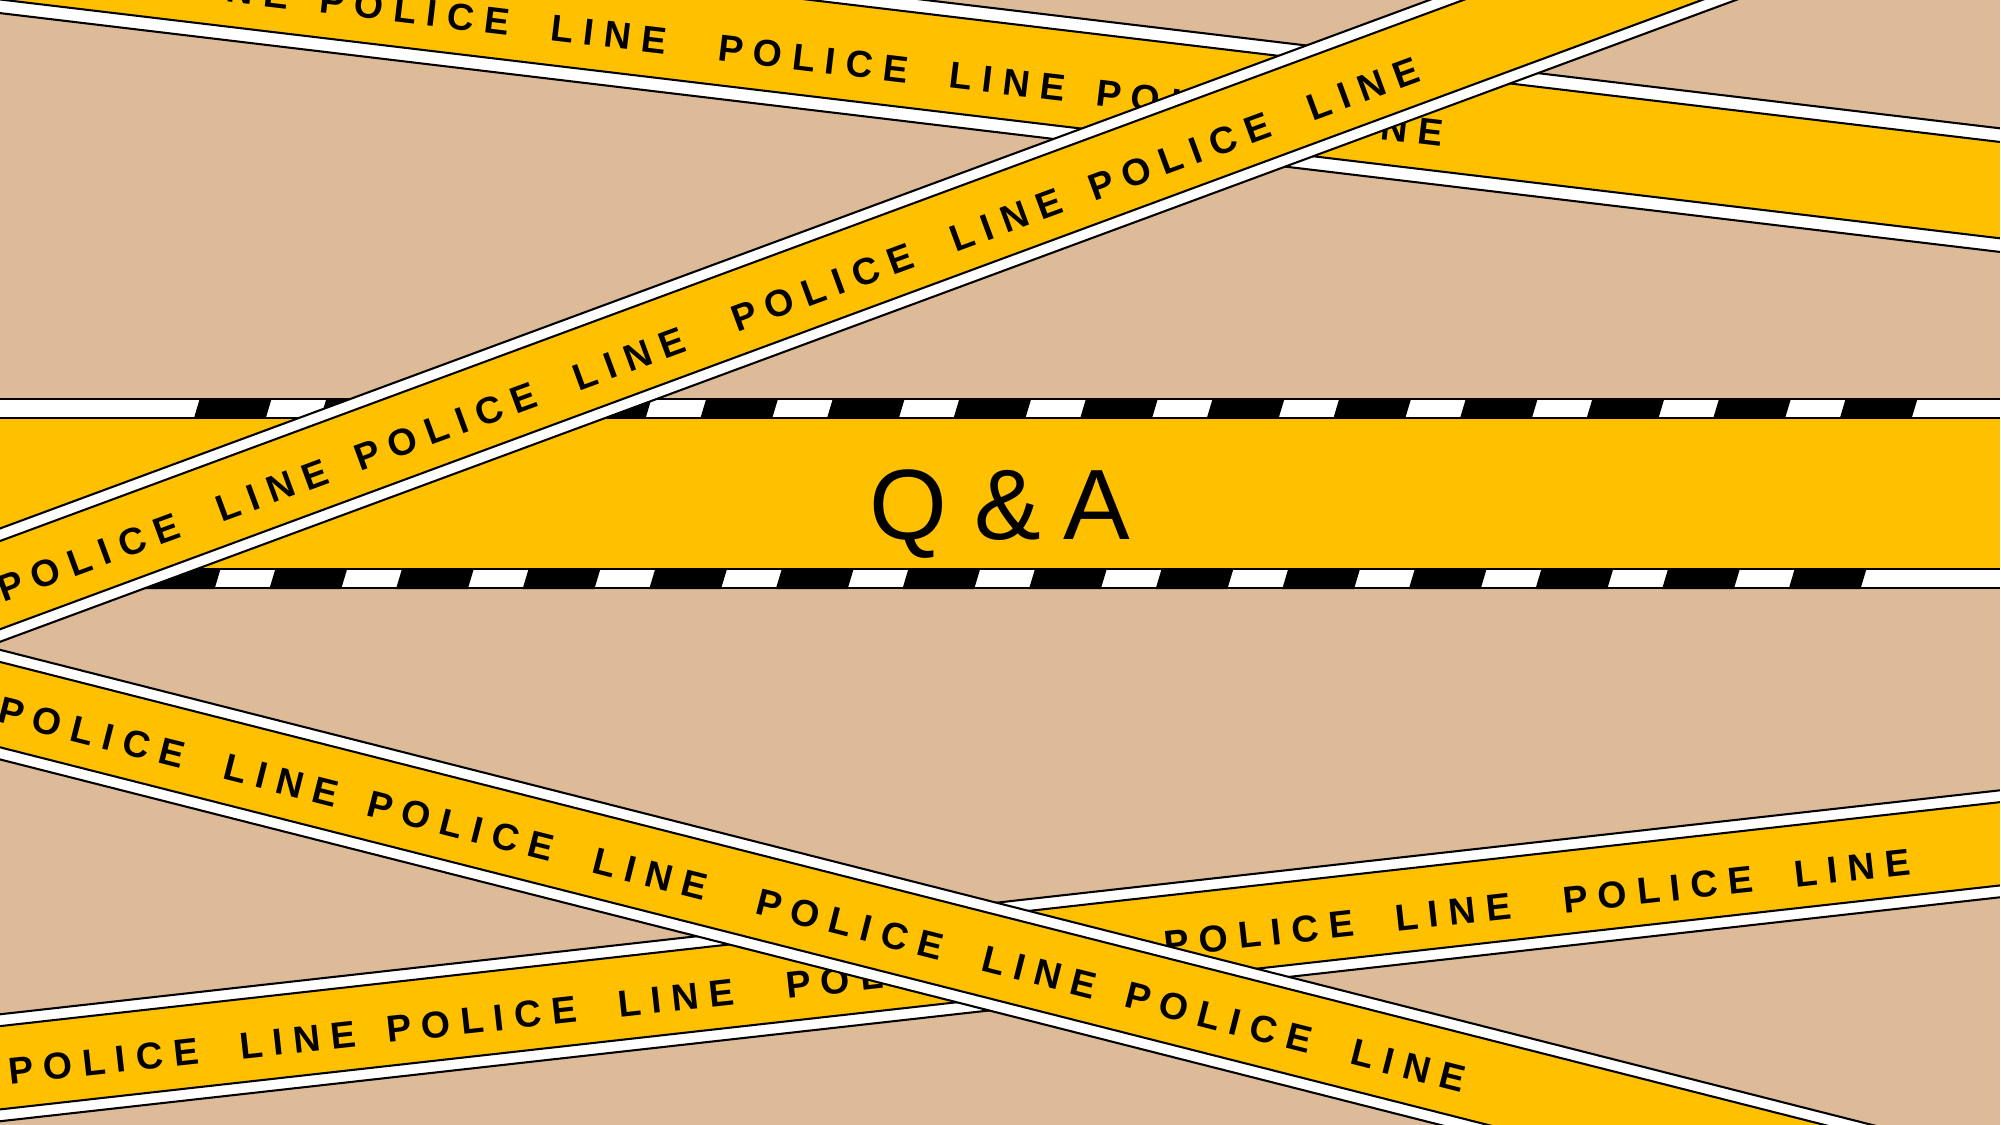

P O L I C E    L I N E   P O L I C E    L I N E     P O L I C E    L I N E   P O L I C E    L I N E

P O L I C E    L I N E   P O L I C E    L I N E     P O L I C E    L I N E   P O L I C E    L I N E

Q & A

P O L I C E    L I N E   P O L I C E    L I N E     P O L I C E    L I N E   P O L I C E    L I N E

P O L I C E    L I N E   P O L I C E    L I N E     P O L I C E    L I N E   P O L I C E    L I N E     P O L I C E    L I N E